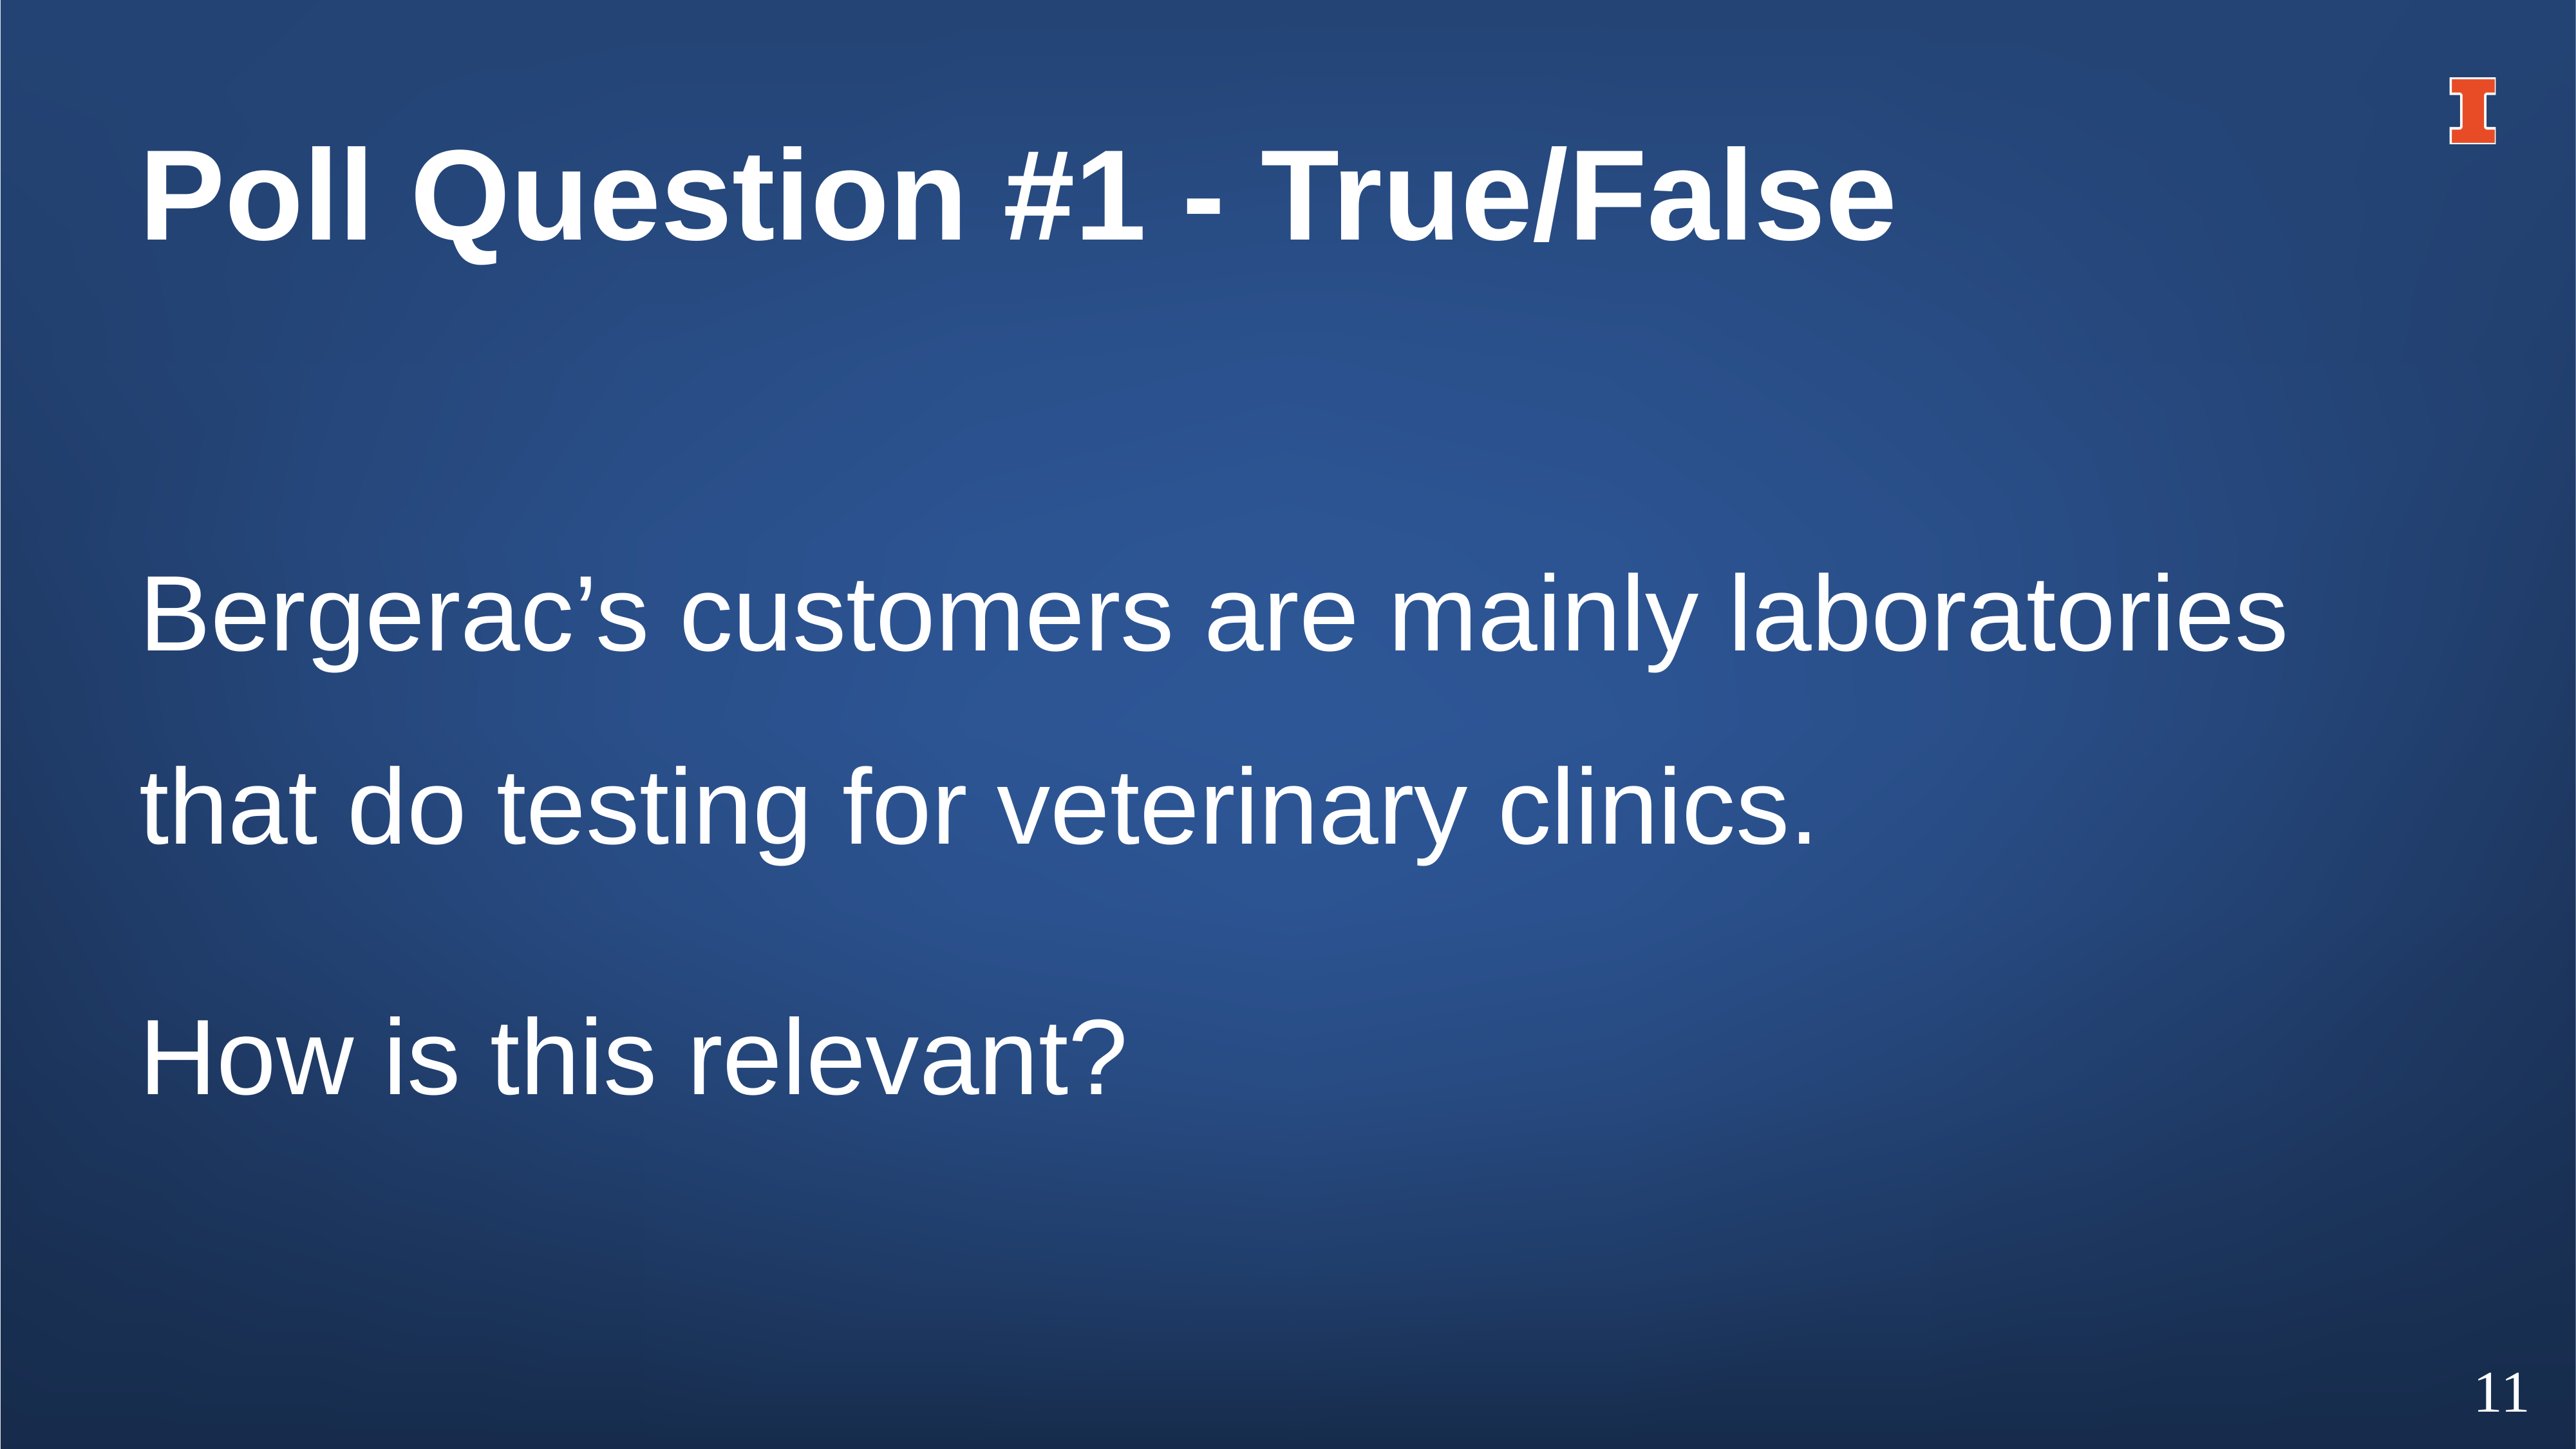

# Poll Question #1 - True/False
Bergerac’s customers are mainly laboratories that do testing for veterinary clinics.
How is this relevant?